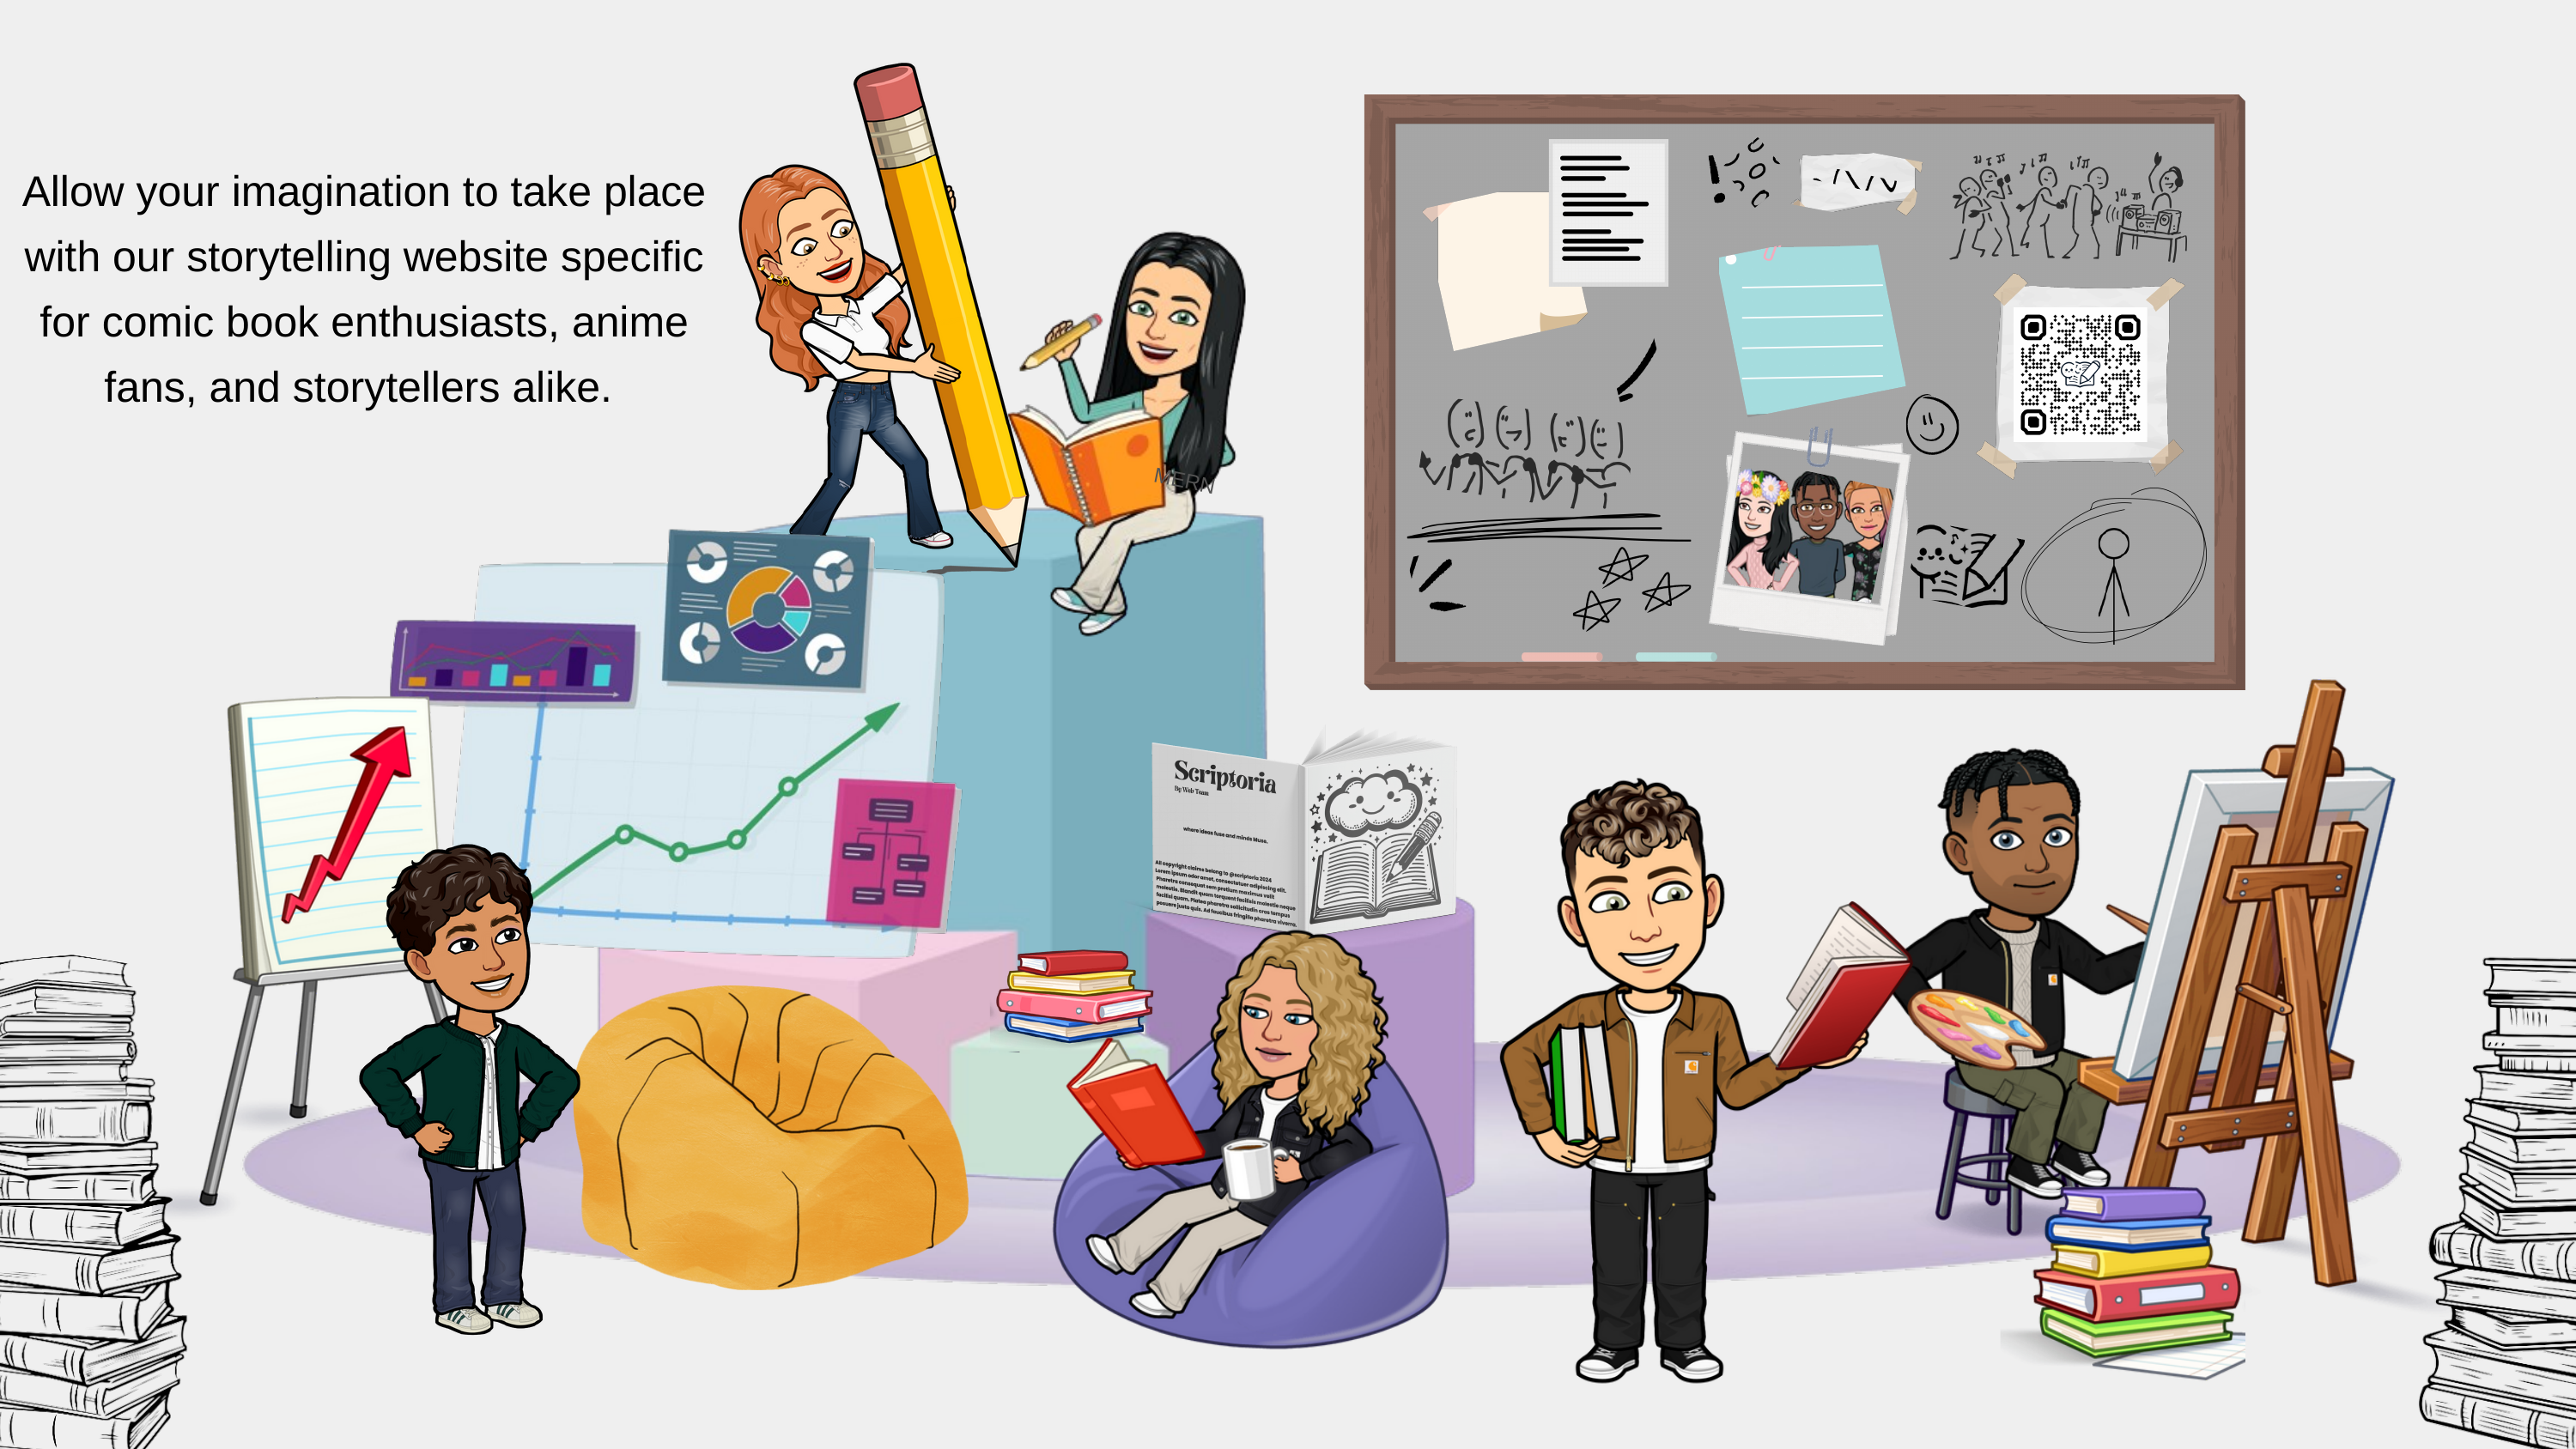

Allow your imagination to take place with our storytelling website specific for comic book enthusiasts, anime fans, and storytellers alike.

MERN